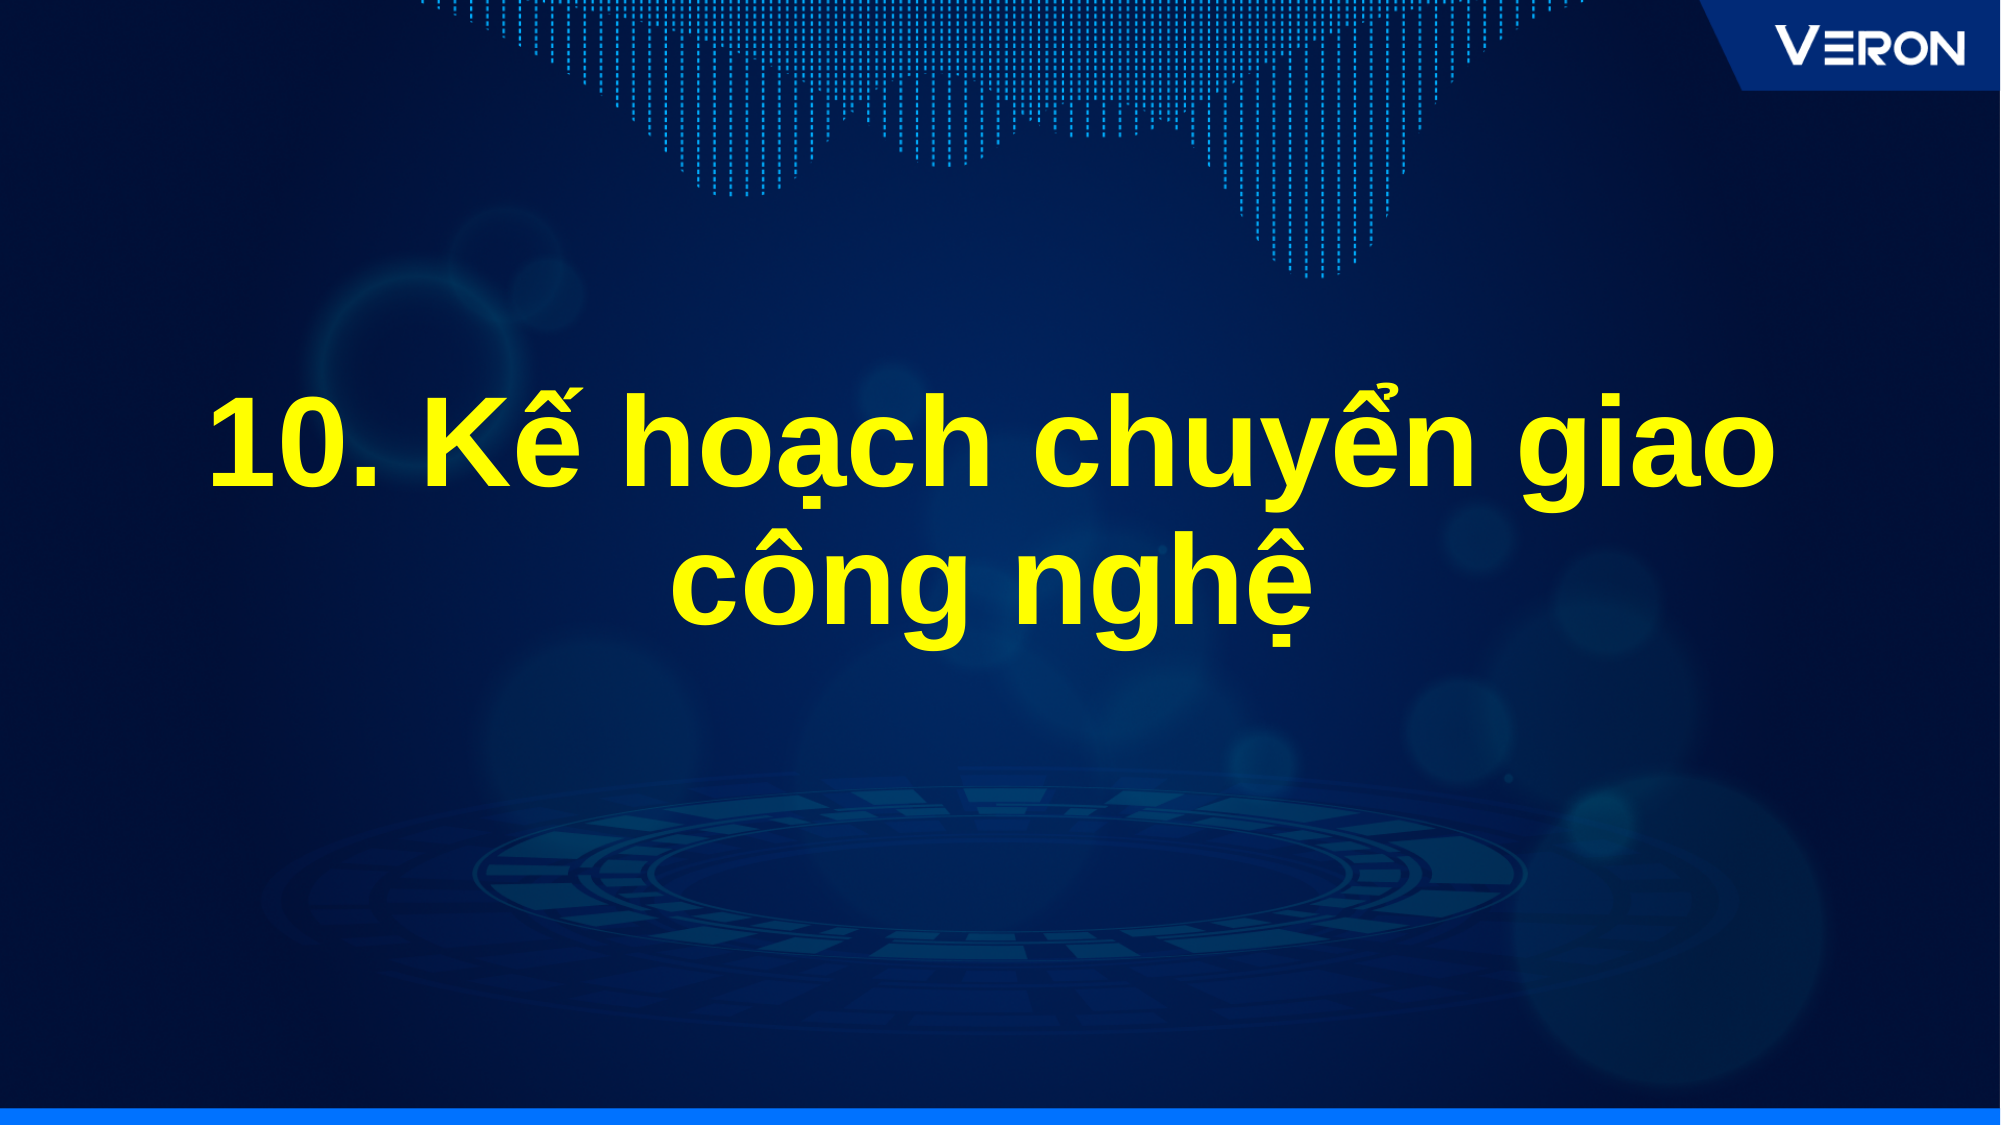

10. Kế hoạch chuyển giao
công nghệ